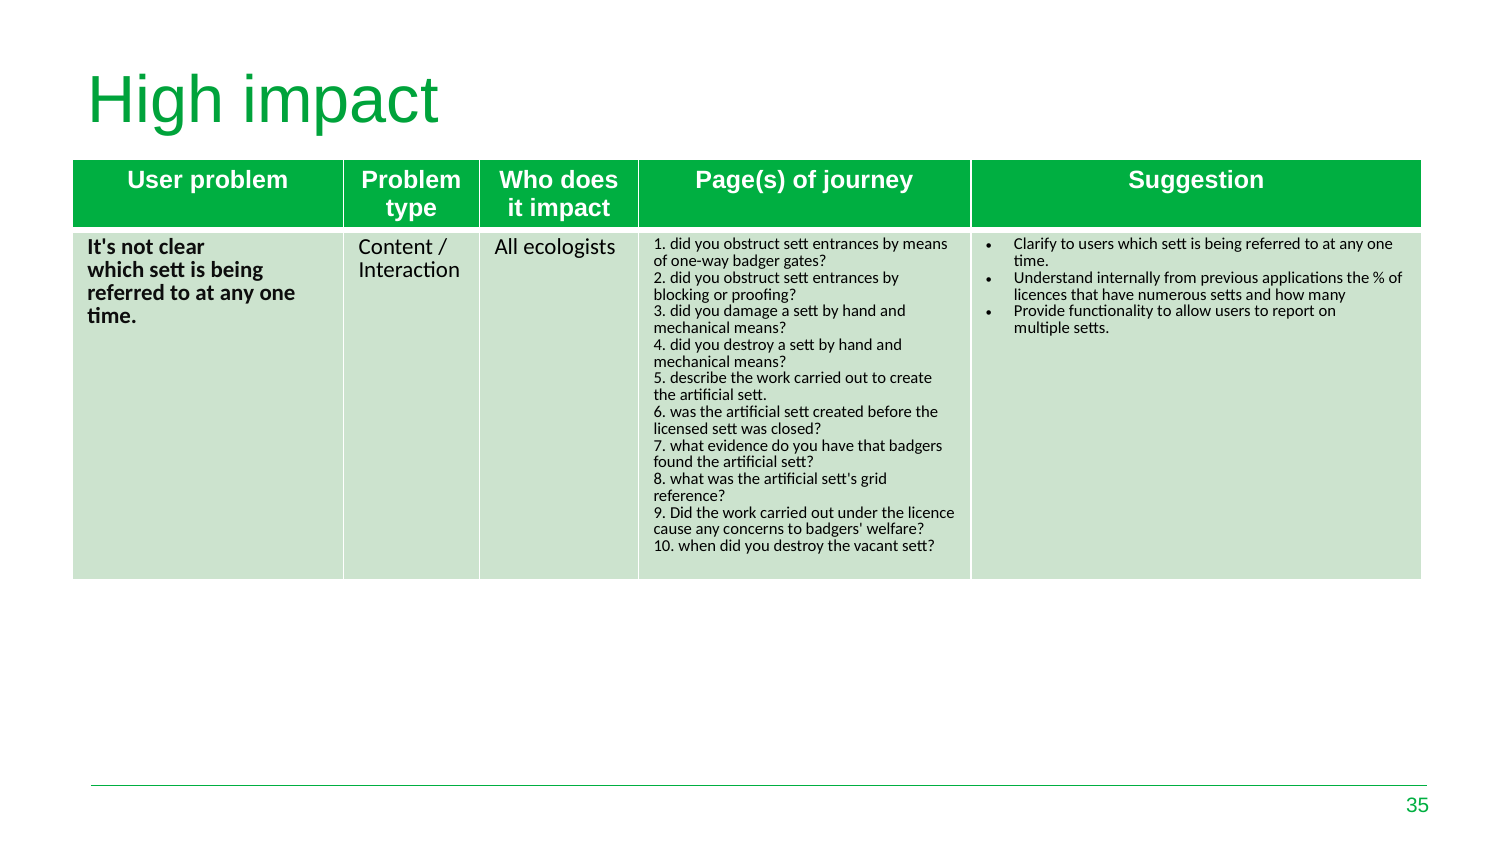

# High impact
| User problem | Problem type | Who does it impact | Page(s) of journey | Suggestion |
| --- | --- | --- | --- | --- |
| It's not clear which sett is being referred to at any one time. | Content / Interaction | All ecologists | 1. did you obstruct sett entrances by means of one-way badger gates? 2. did you obstruct sett entrances by blocking or proofing? 3. did you damage a sett by hand and mechanical means? 4. did you destroy a sett by hand and mechanical means? 5. describe the work carried out to create the artificial sett. 6. was the artificial sett created before the licensed sett was closed? 7. what evidence do you have that badgers found the artificial sett? 8. what was the artificial sett's grid reference? 9. Did the work carried out under the licence cause any concerns to badgers' welfare? 10. when did you destroy the vacant sett? | Clarify to users which sett is being referred to at any one time. Understand internally from previous applications the % of licences that have numerous setts and how many Provide functionality to allow users to report on multiple setts. |
35